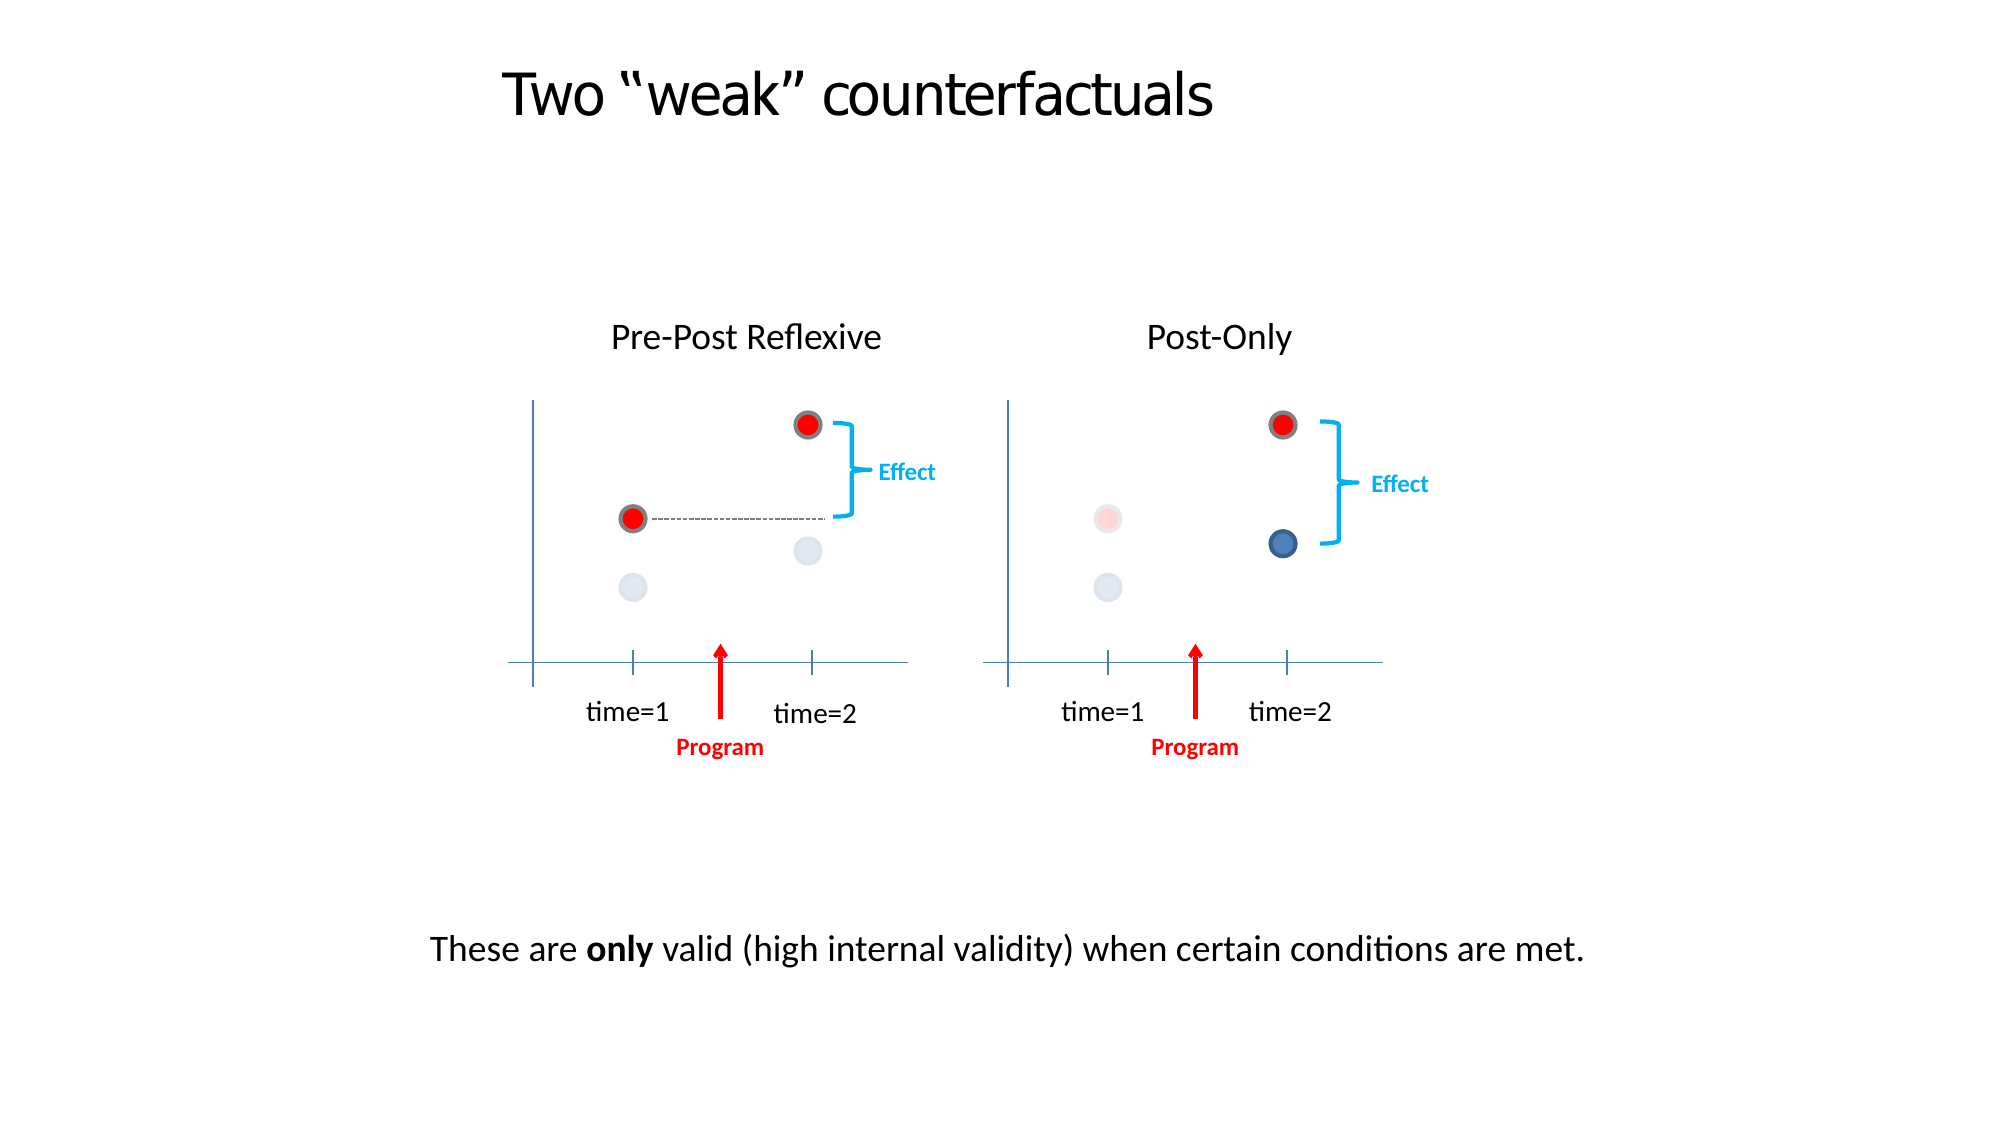

Two “weak” counterfactuals
Pre-Post Reflexive
Post-Only

Effect
Effect

time=1
time=1
time=2
time=2
Program
Program
These are only valid (high internal validity) when certain conditions are met.